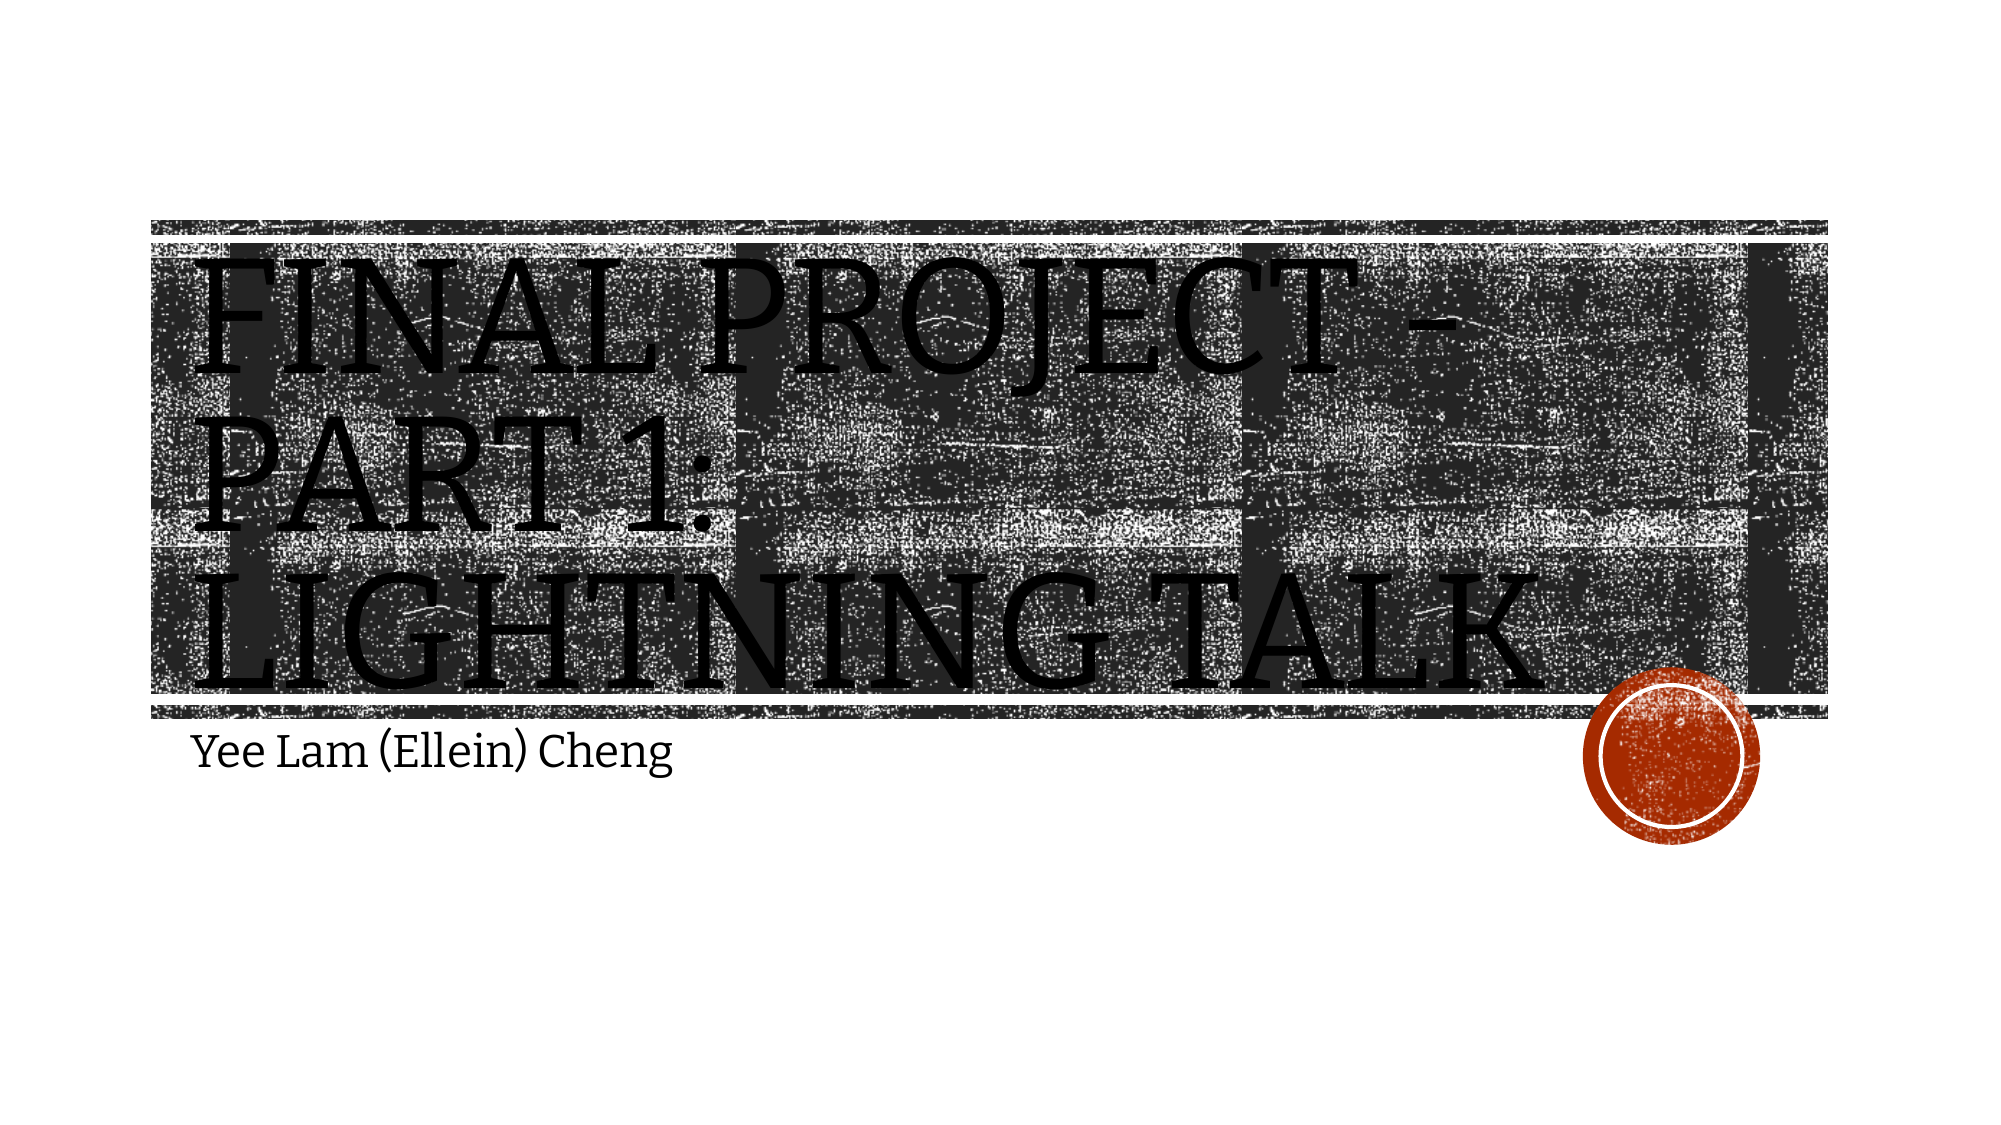

# Final Project - Part 1: Lightning Talk
Yee Lam (Ellein) Cheng